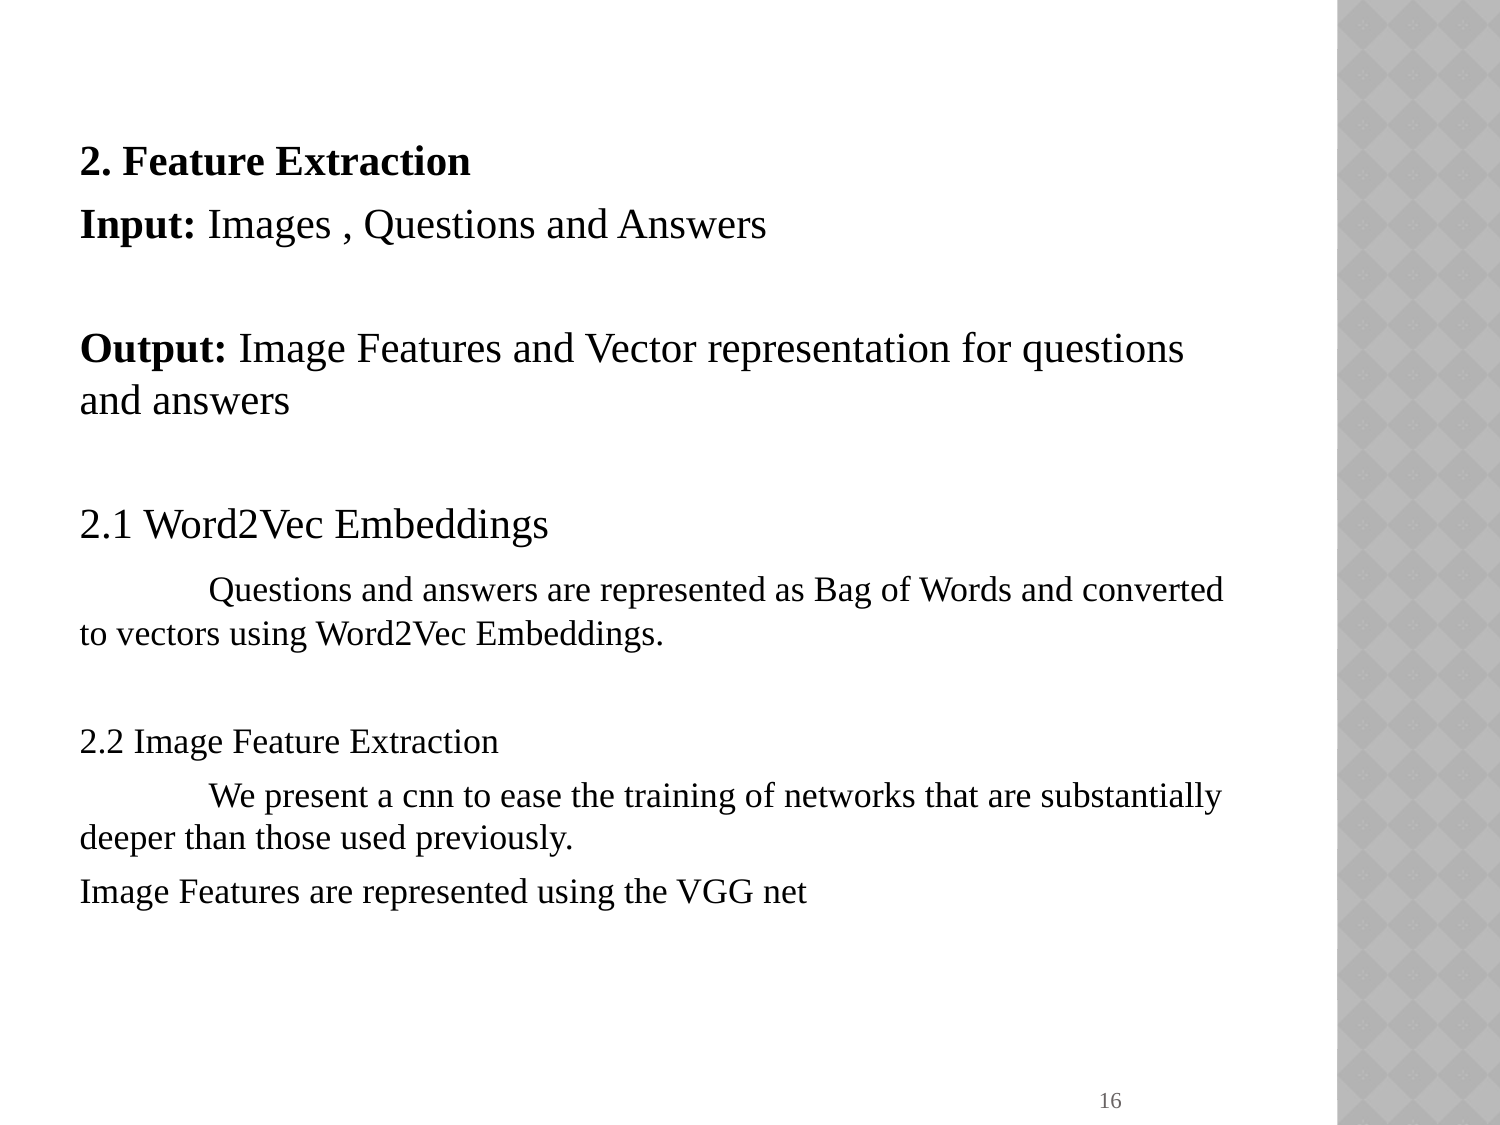

2. Feature Extraction
Input: Images , Questions and Answers

Output: Image Features and Vector representation for questions and answers

2.1 Word2Vec Embeddings
	Questions and answers are represented as Bag of Words and converted to vectors using Word2Vec Embeddings.

2.2 Image Feature Extraction
	We present a cnn to ease the training of networks that are substantially deeper than those used previously.
Image Features are represented using the VGG net

16